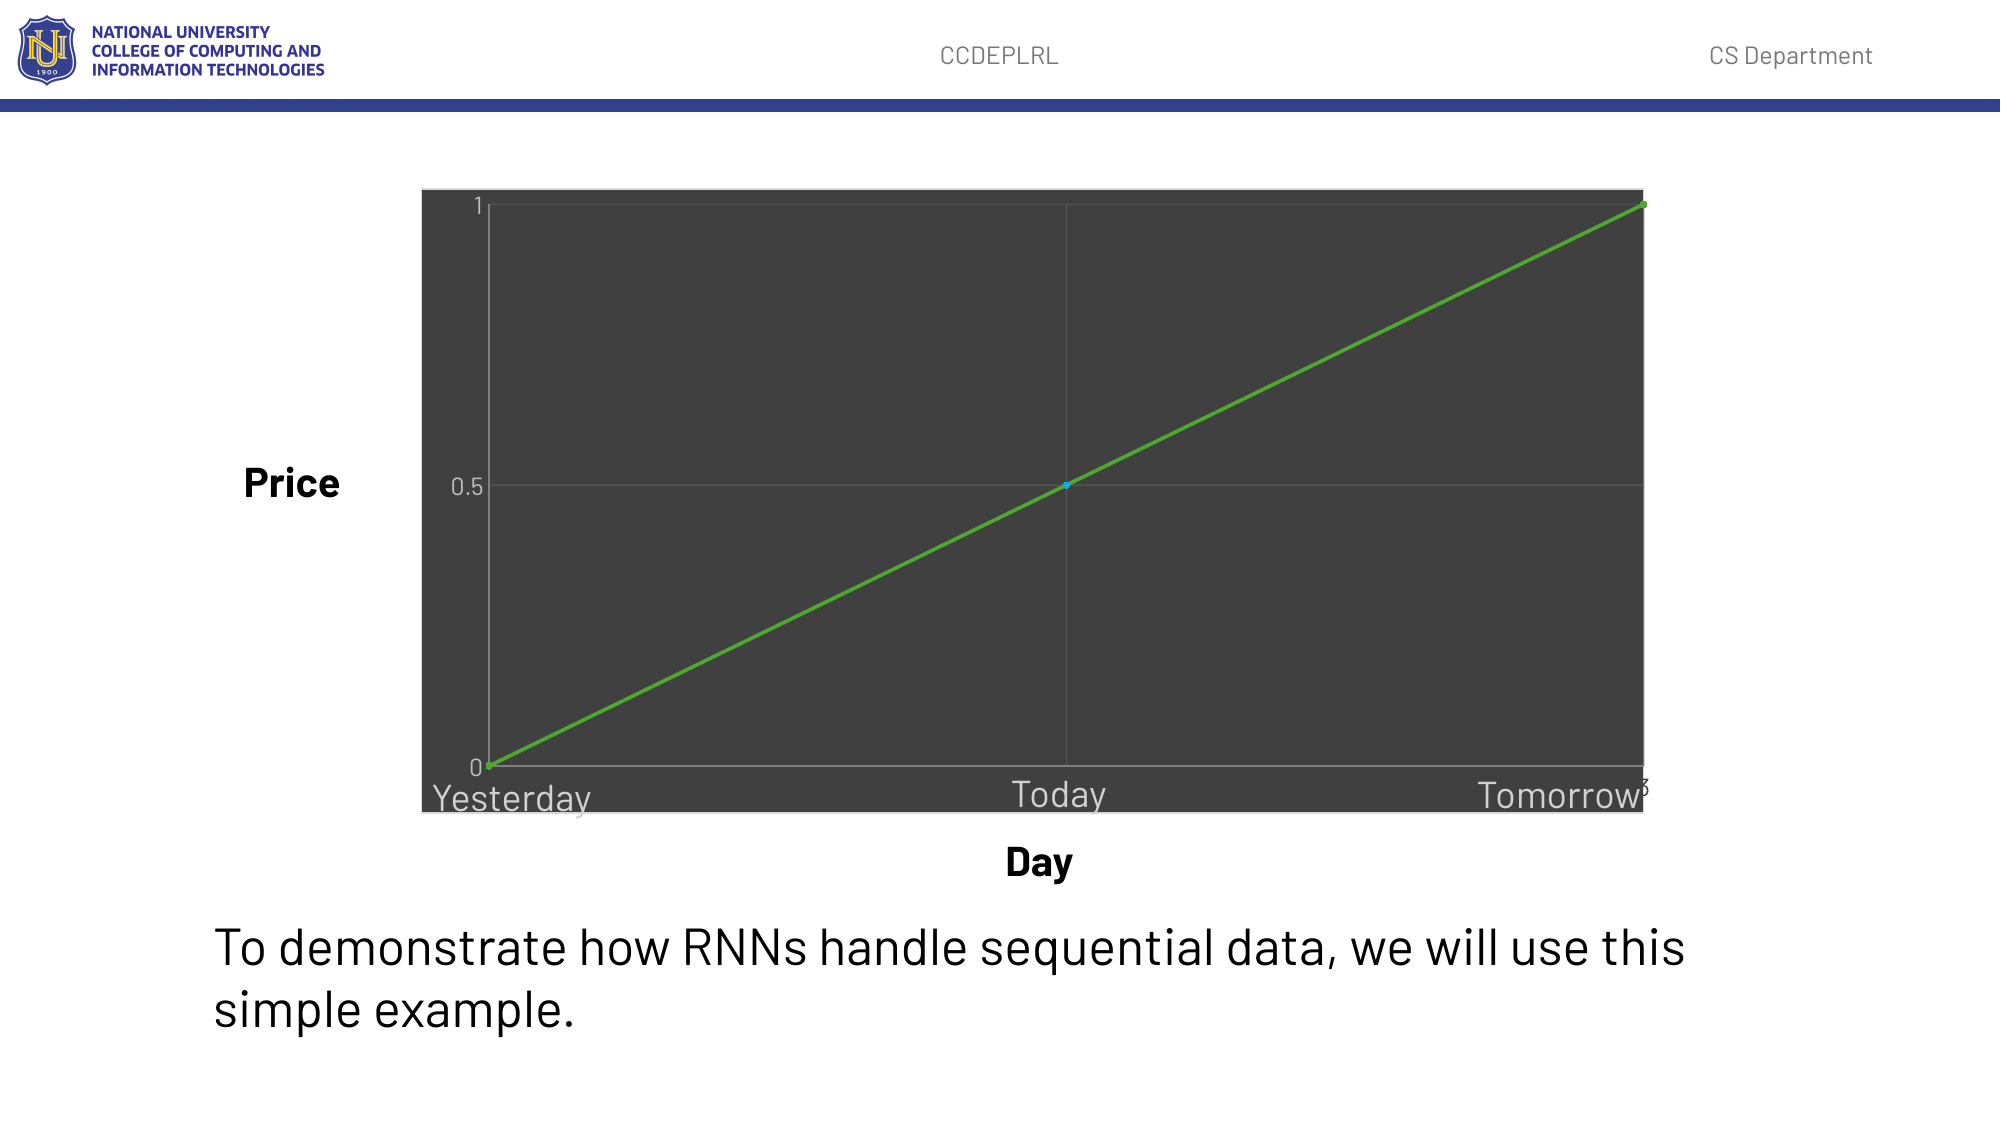

### Chart

| Category | Google |
|---|---|
Price
Day
Today
Tomorrow
Yesterday
To demonstrate how RNNs handle sequential data, we will use this simple example.